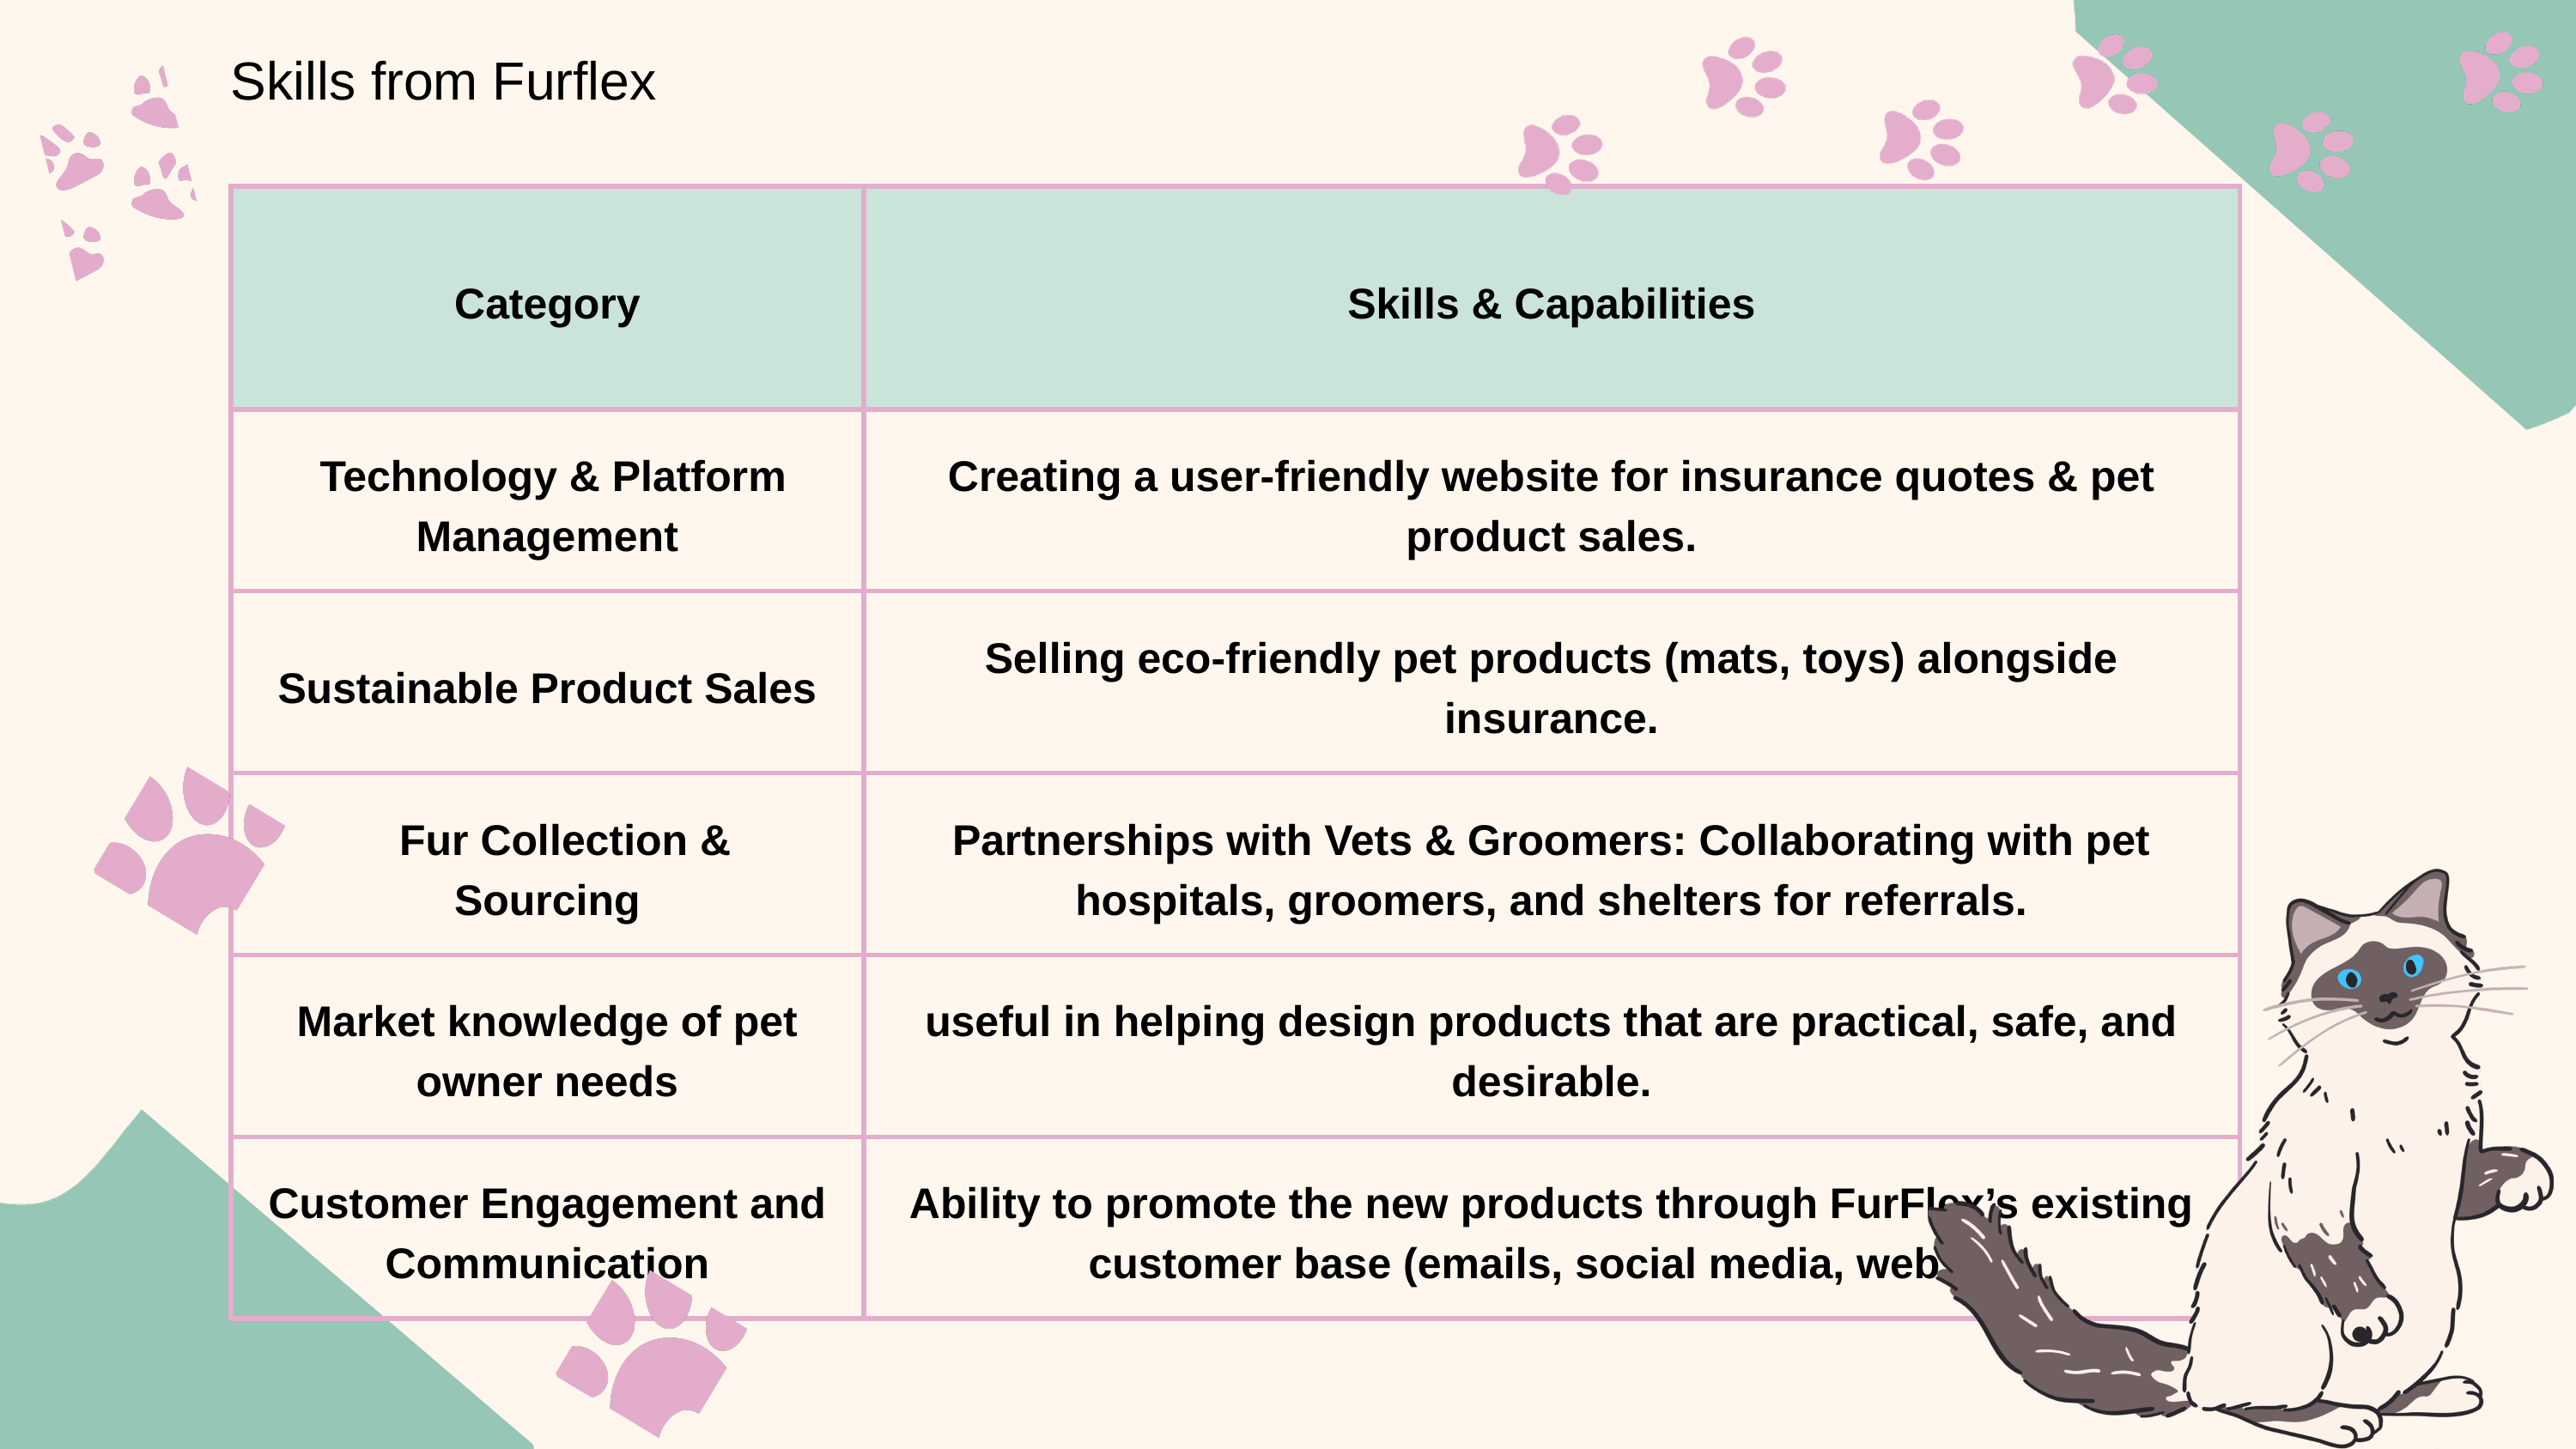

Skills from Furflex

| Category | Skills & Capabilities |
| --- | --- |
| Technology & Platform Management | Creating a user-friendly website for insurance quotes & pet product sales. |
| Sustainable Product Sales | Selling eco-friendly pet products (mats, toys) alongside insurance. |
| Fur Collection & Sourcing | Partnerships with Vets & Groomers: Collaborating with pet hospitals, groomers, and shelters for referrals. |
| Market knowledge of pet owner needs | useful in helping design products that are practical, safe, and desirable. |
| Customer Engagement and Communication | Ability to promote the new products through FurFlex’s existing customer base (emails, social media, website |